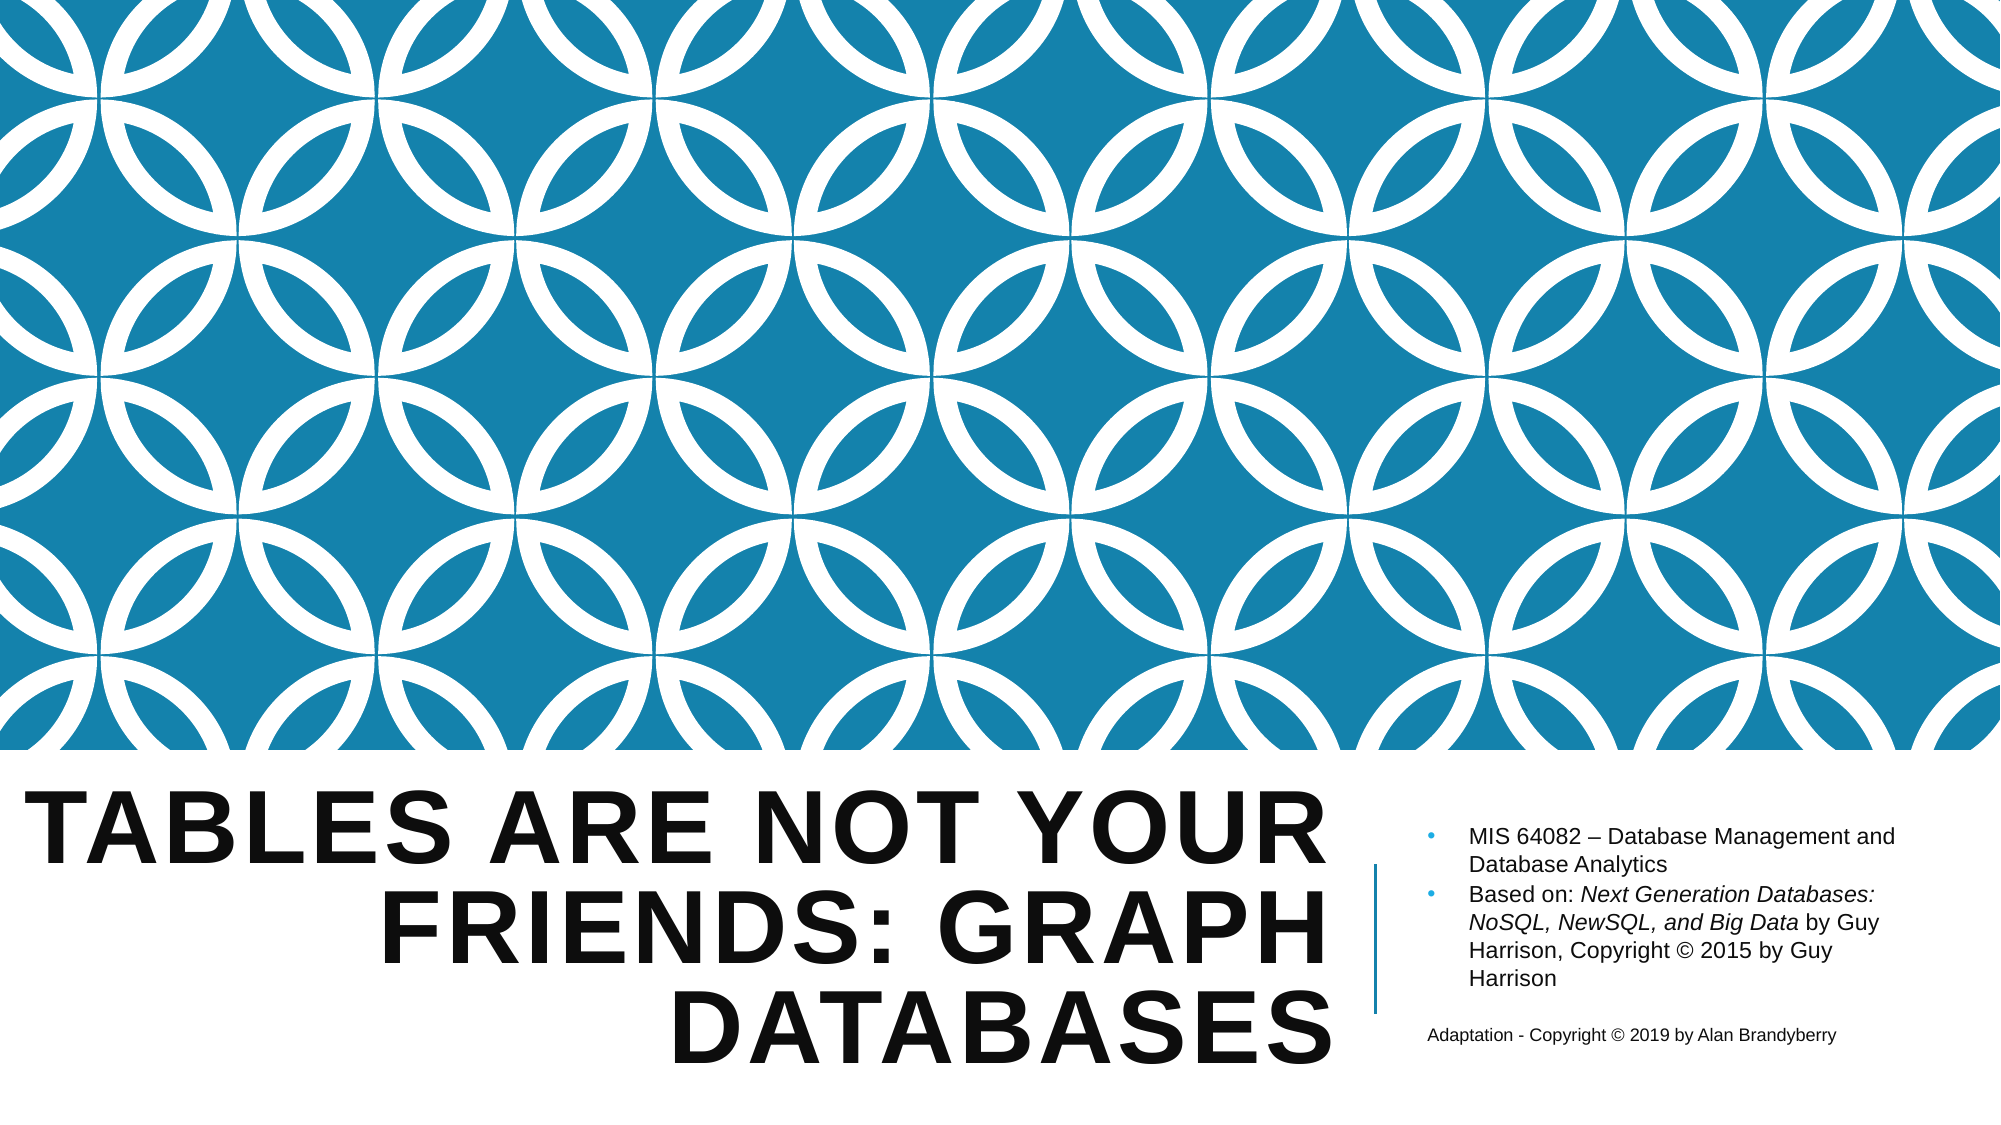

# Tables are Not Your Friends: Graph Databases
MIS 64082 – Database Management and Database Analytics
Based on: Next Generation Databases: NoSQL, NewSQL, and Big Data by Guy Harrison, Copyright © 2015 by Guy Harrison

Adaptation - Copyright © 2019 by Alan Brandyberry